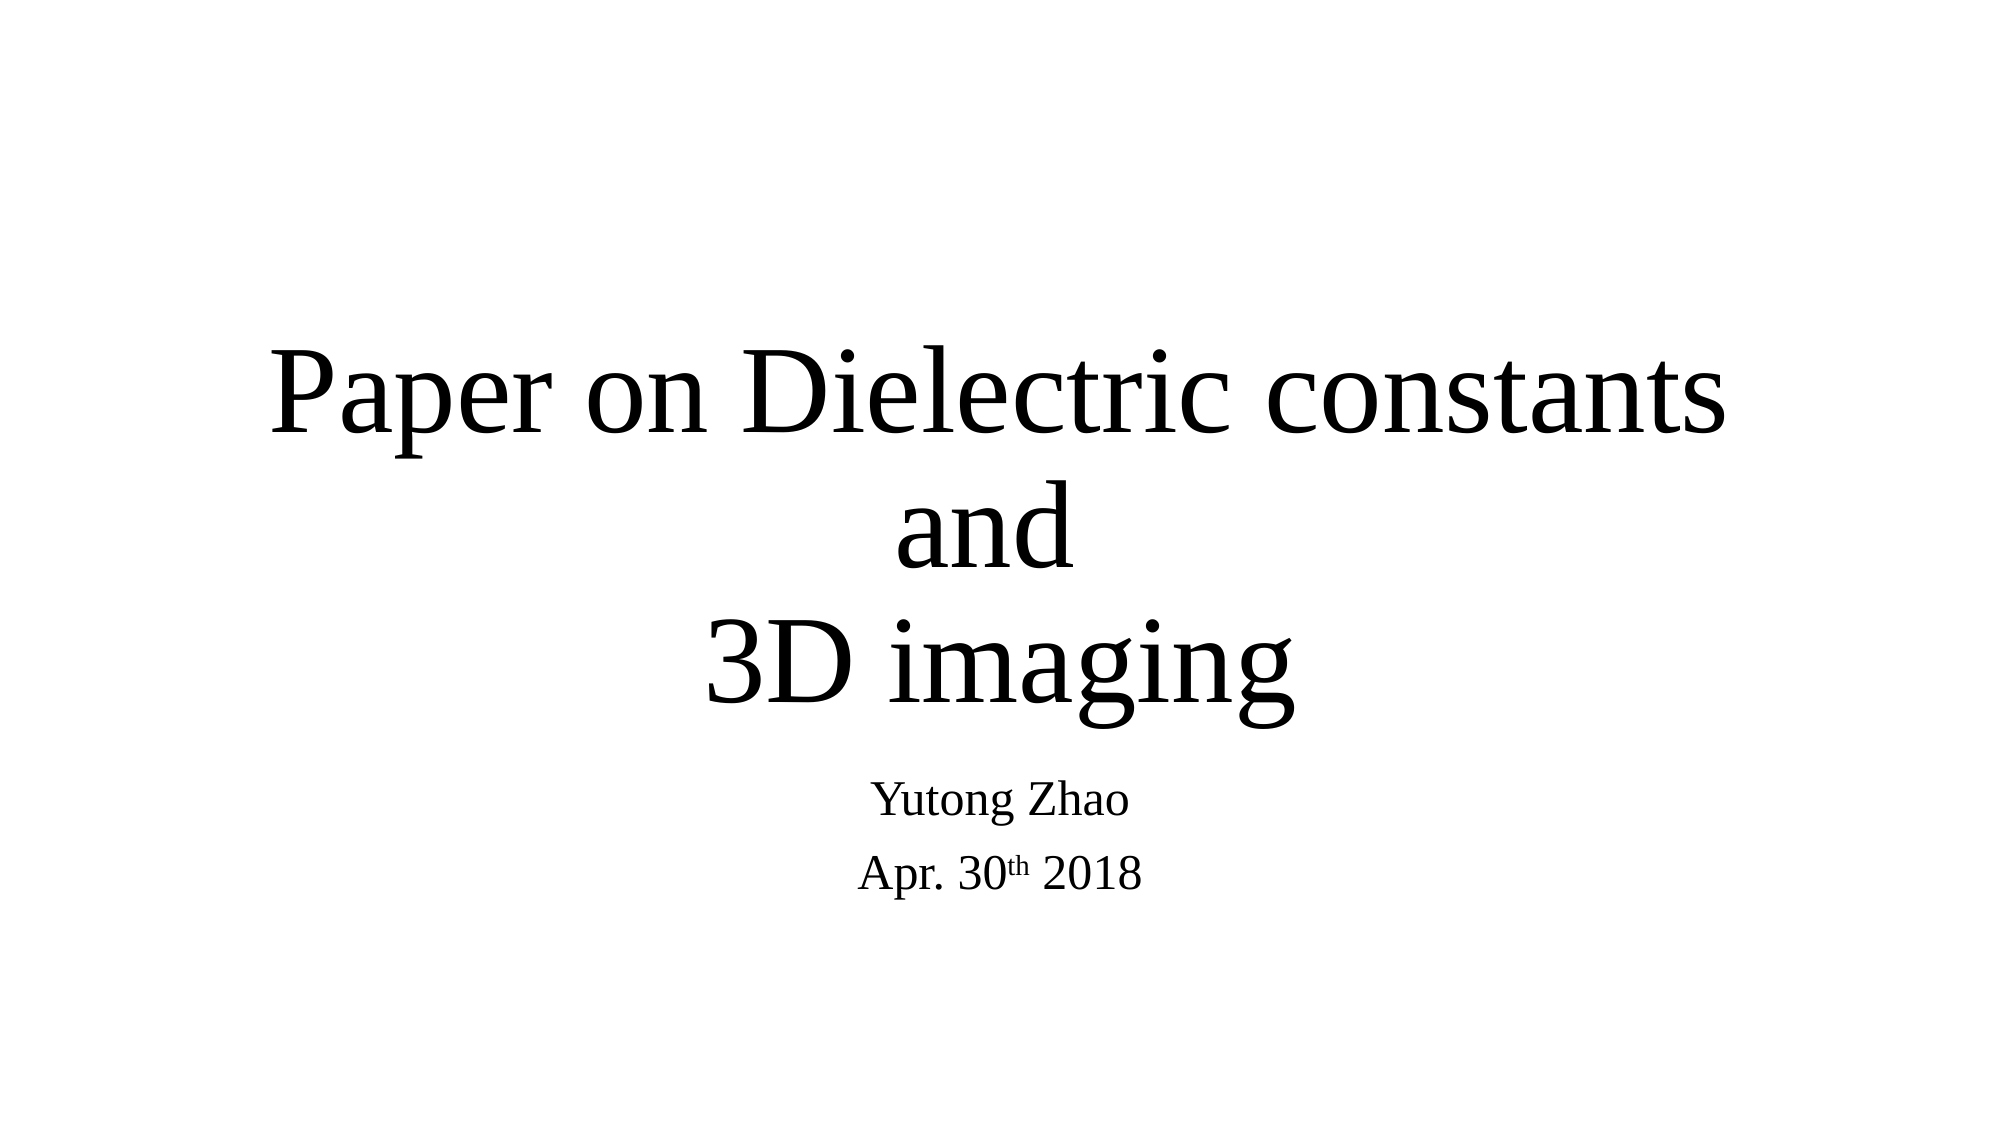

# Paper on Dielectric constants and 3D imaging
Yutong Zhao
Apr. 30th 2018